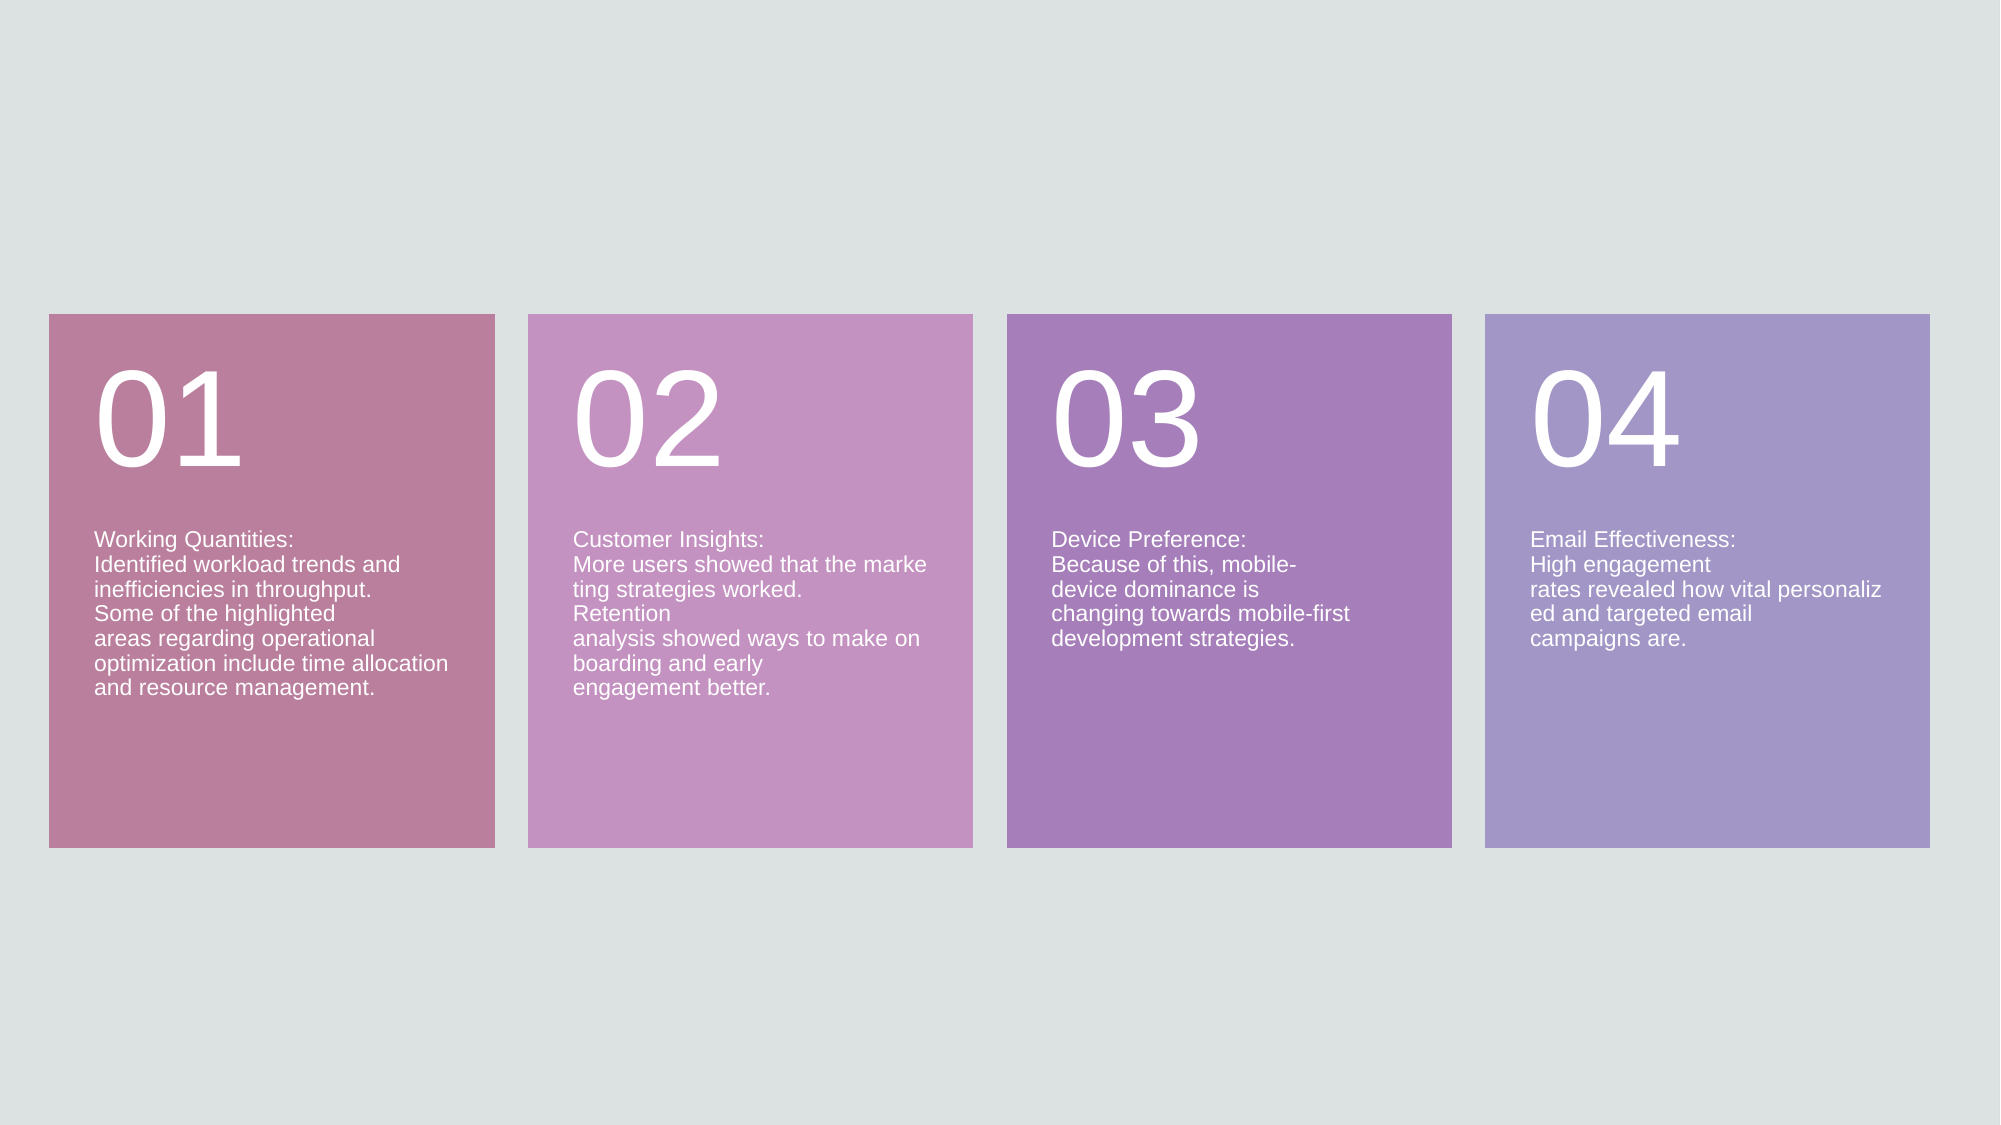

Working Quantities:
Identified workload trends and inefficiencies in throughput.
Some of the highlighted areas regarding operational optimization include time allocation and resource management.
01
Customer Insights:
More users showed that the marketing strategies worked.
Retention analysis showed ways to make onboarding and early engagement better.
02
Device Preference:
Because of this, mobile-device dominance is changing towards mobile-first development strategies.
03
Email Effectiveness:
High engagement rates revealed how vital personalized and targeted email campaigns are.
04